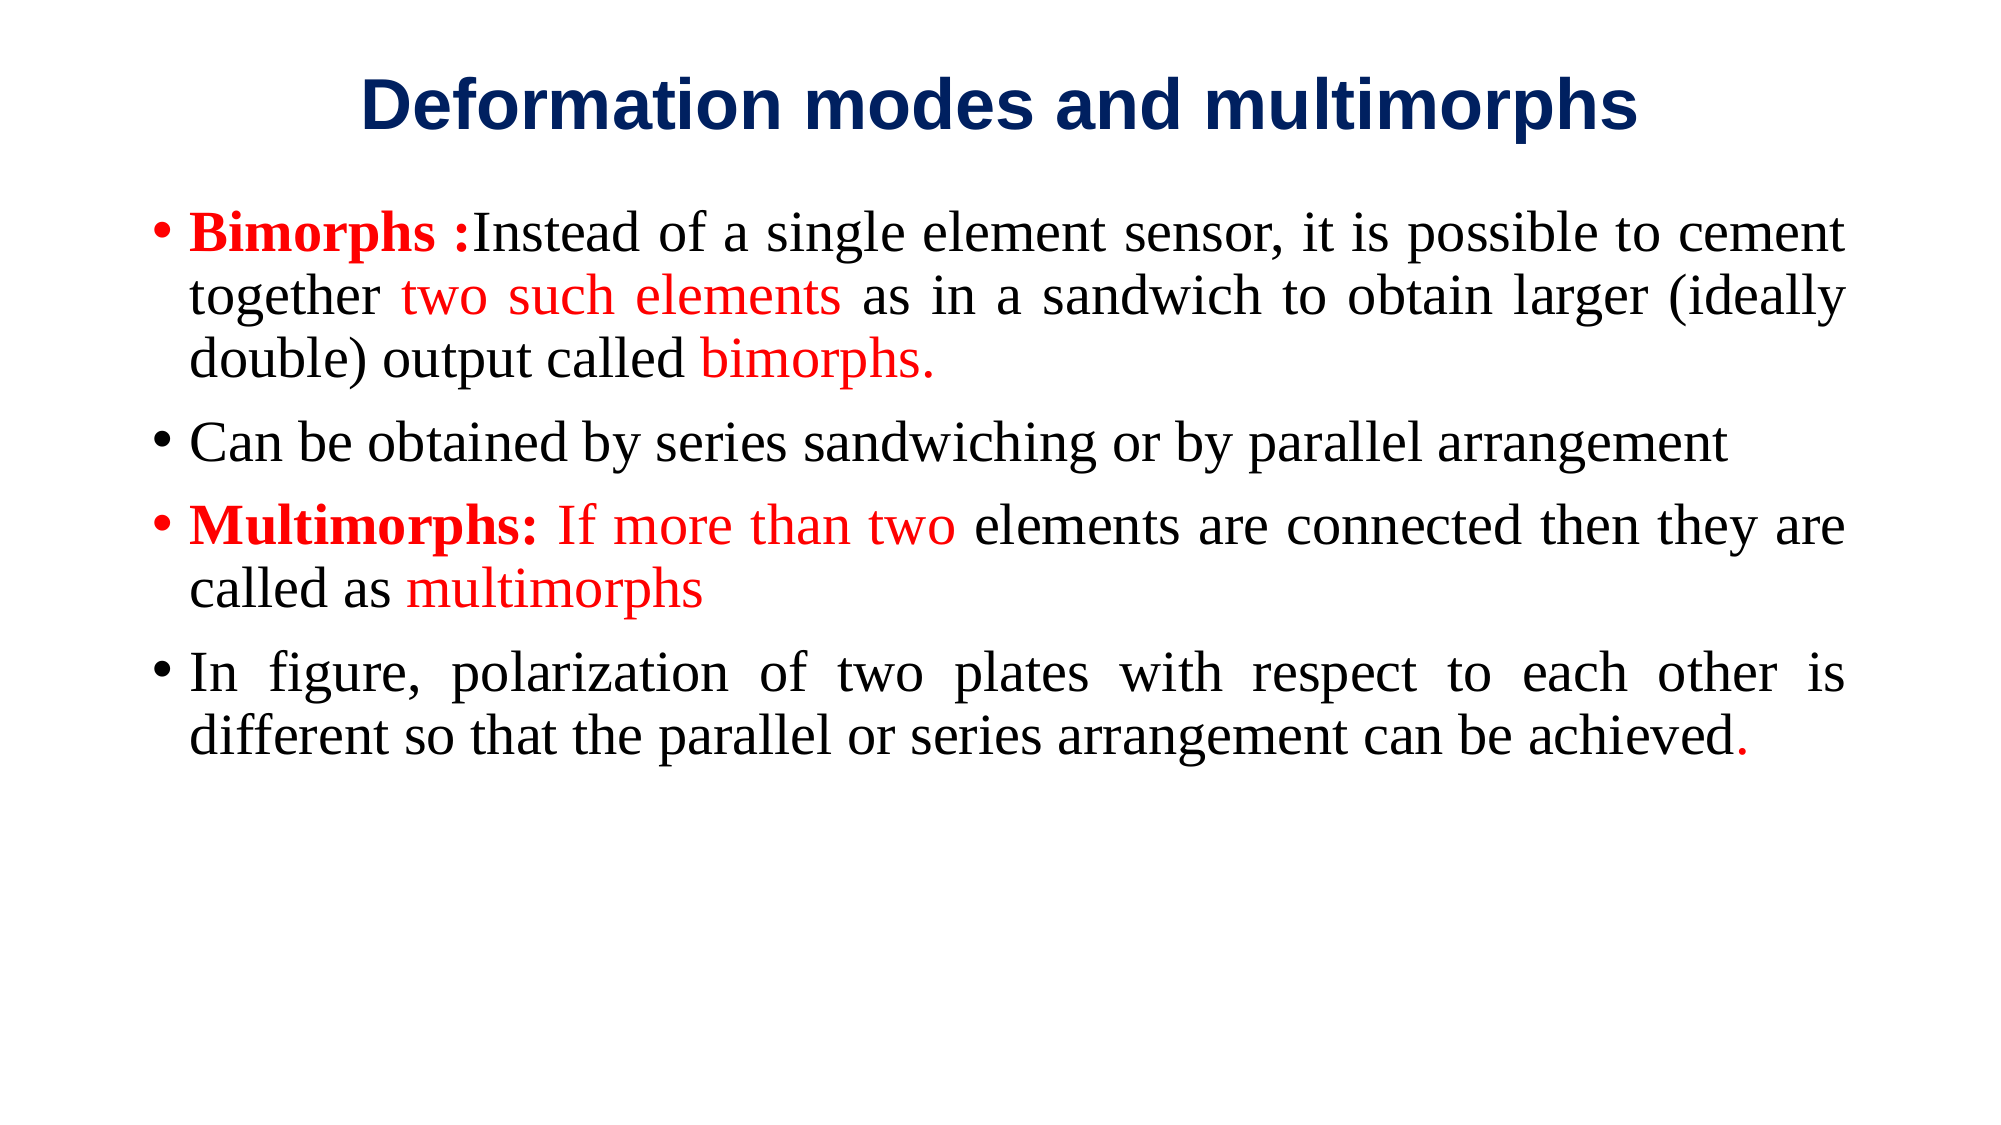

# Deformation modes and multimorphs
Bimorphs :Instead of a single element sensor, it is possible to cement together two such elements as in a sandwich to obtain larger (ideally double) output called bimorphs.
Can be obtained by series sandwiching or by parallel arrangement
Multimorphs: If more than two elements are connected then they are called as multimorphs
In figure, polarization of two plates with respect to each other is different so that the parallel or series arrangement can be achieved.